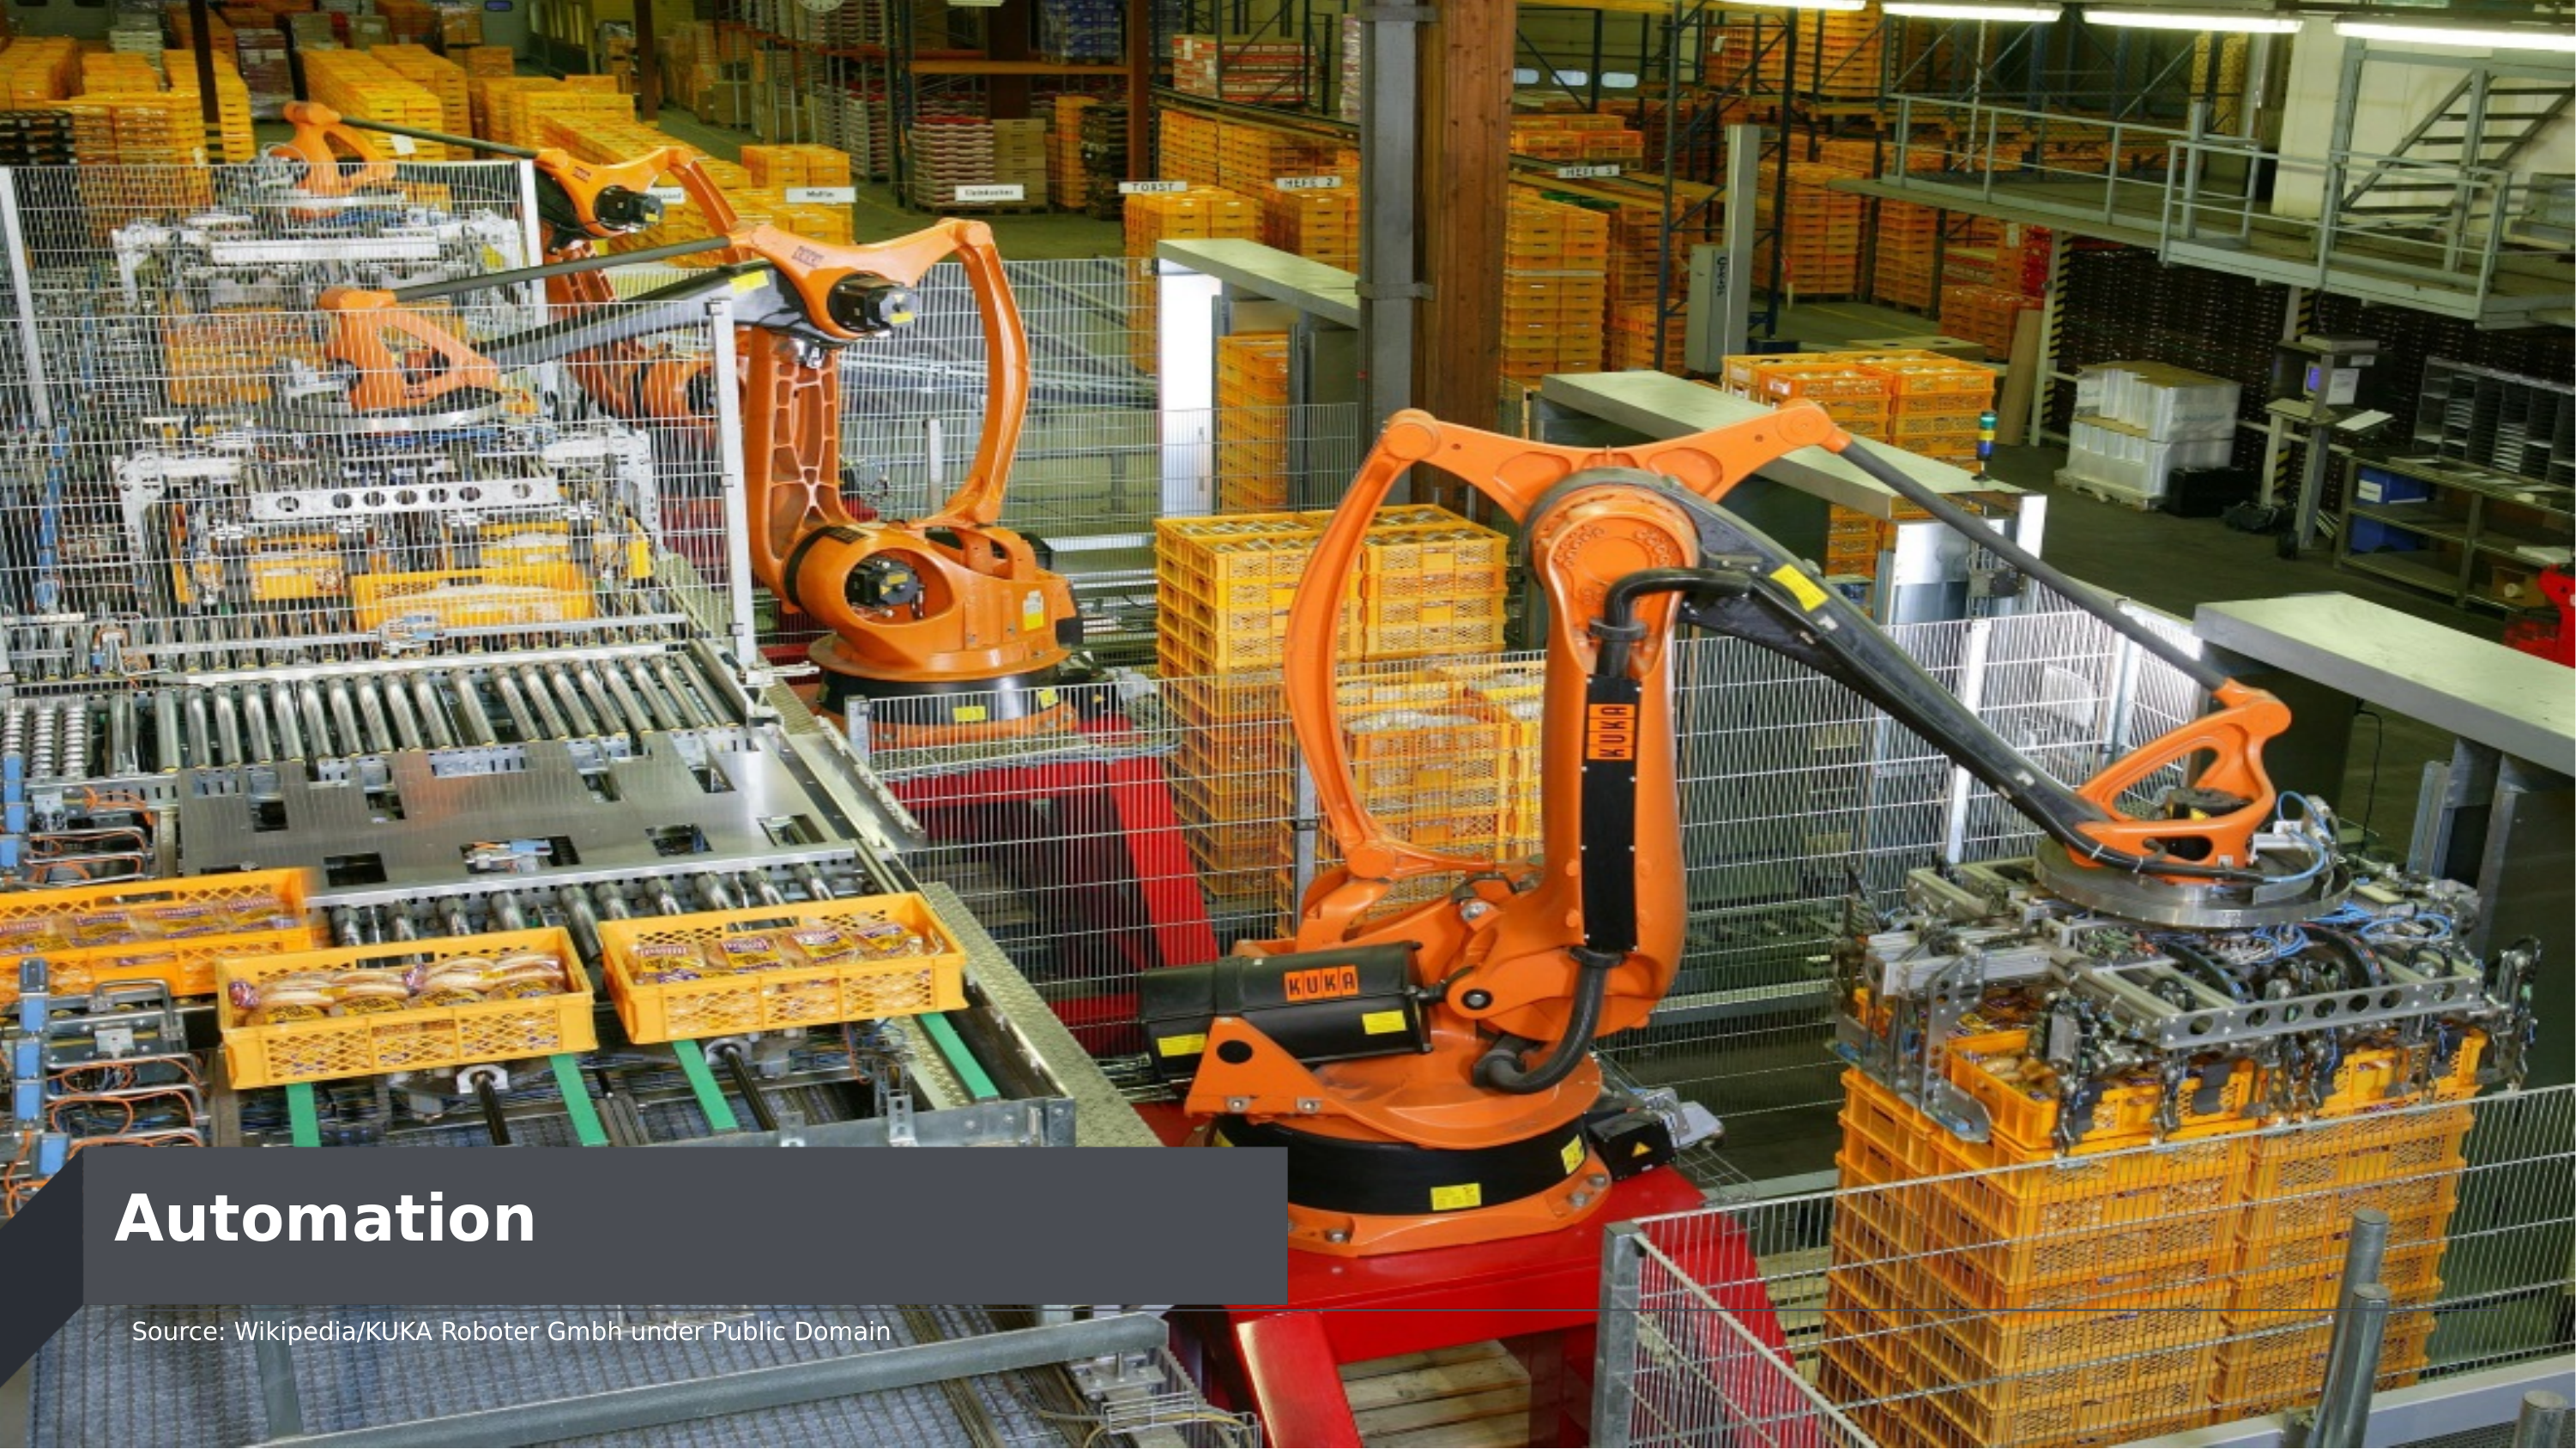

# Automation
Source: Wikipedia/KUKA Roboter Gmbh under Public Domain